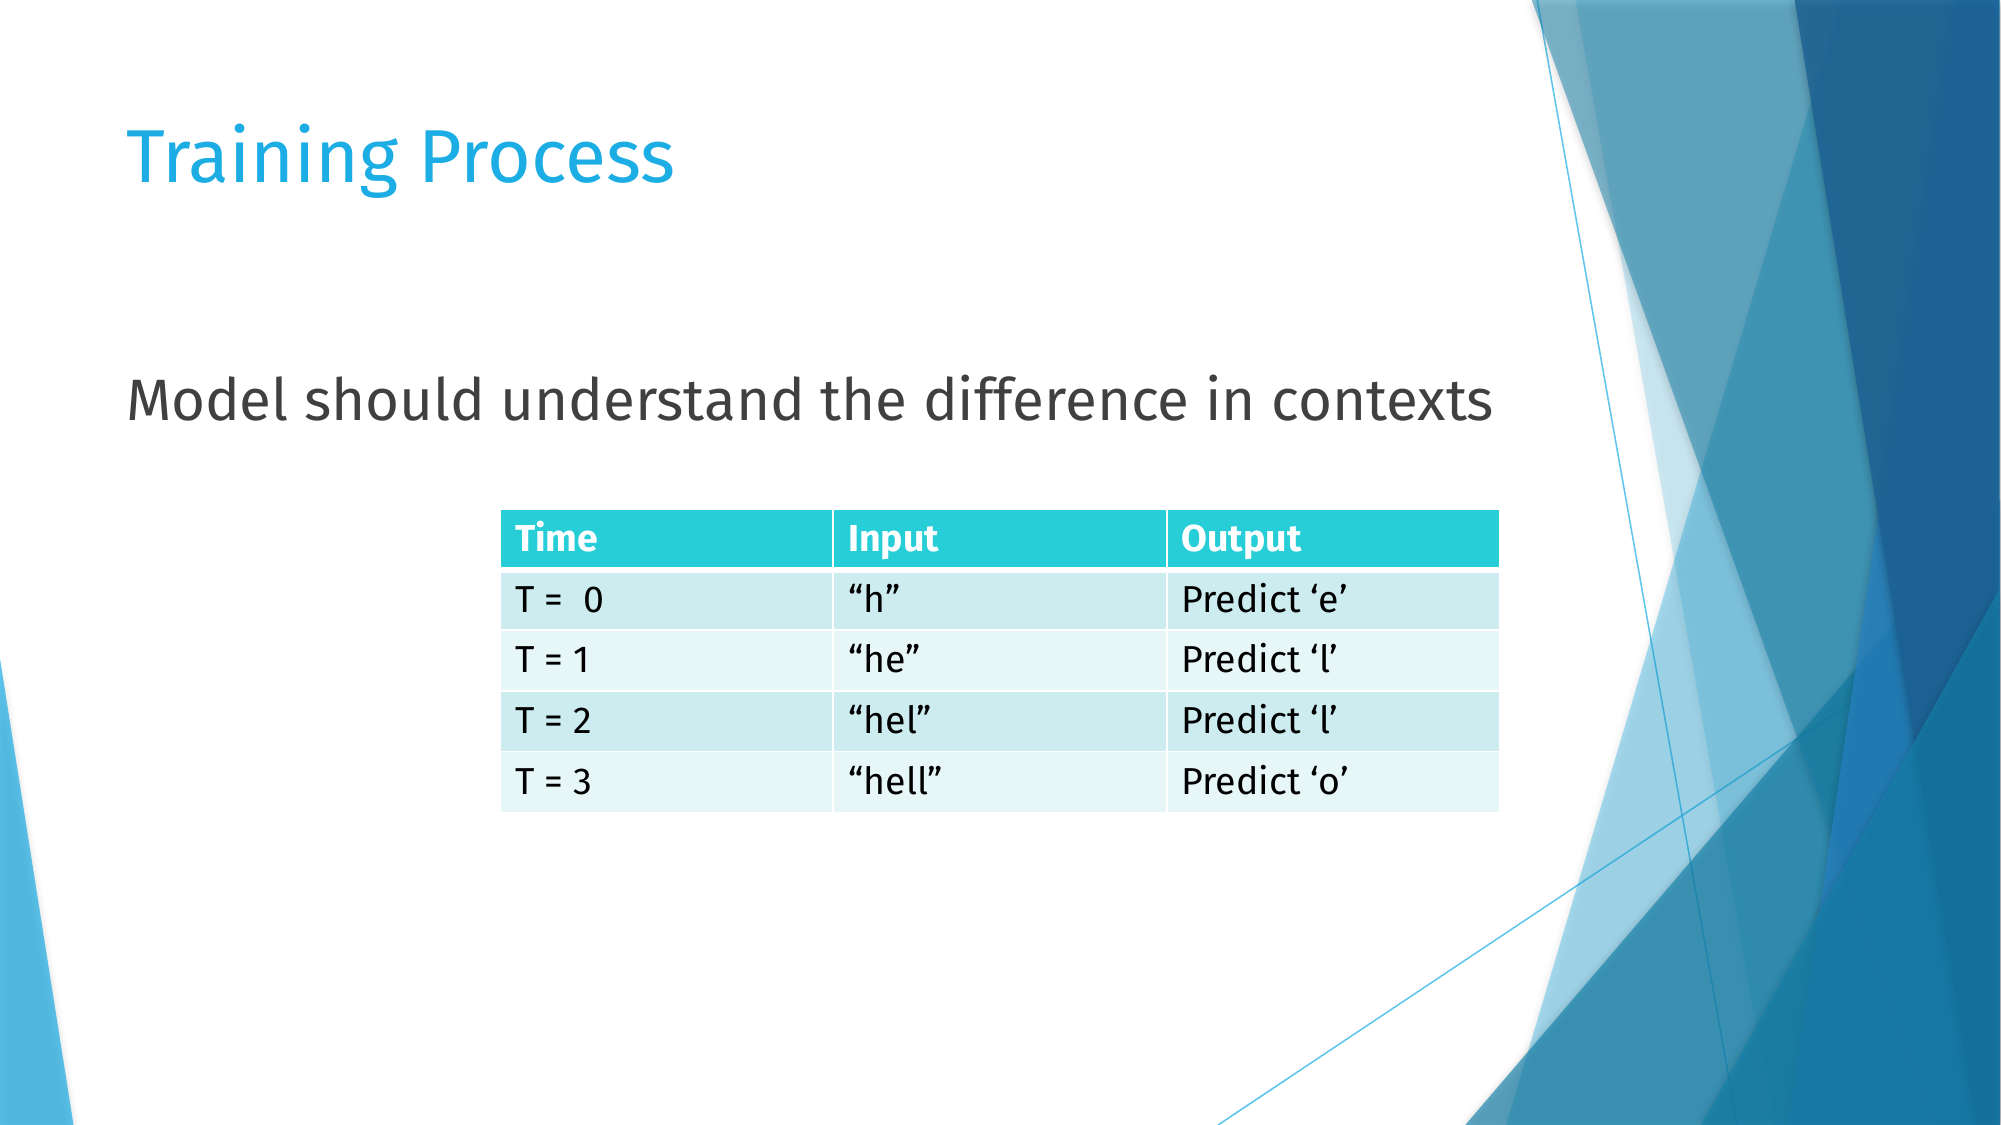

# Training Process
Model should understand the difference in contexts

| Time | Input | Output |
| --- | --- | --- |
| T = 0 | “h” | Predict ‘e’ |
| T = 1 | “he” | Predict ‘l’ |
| T = 2 | “hel” | Predict ‘l’ |
| T = 3 | “hell” | Predict ‘o’ |